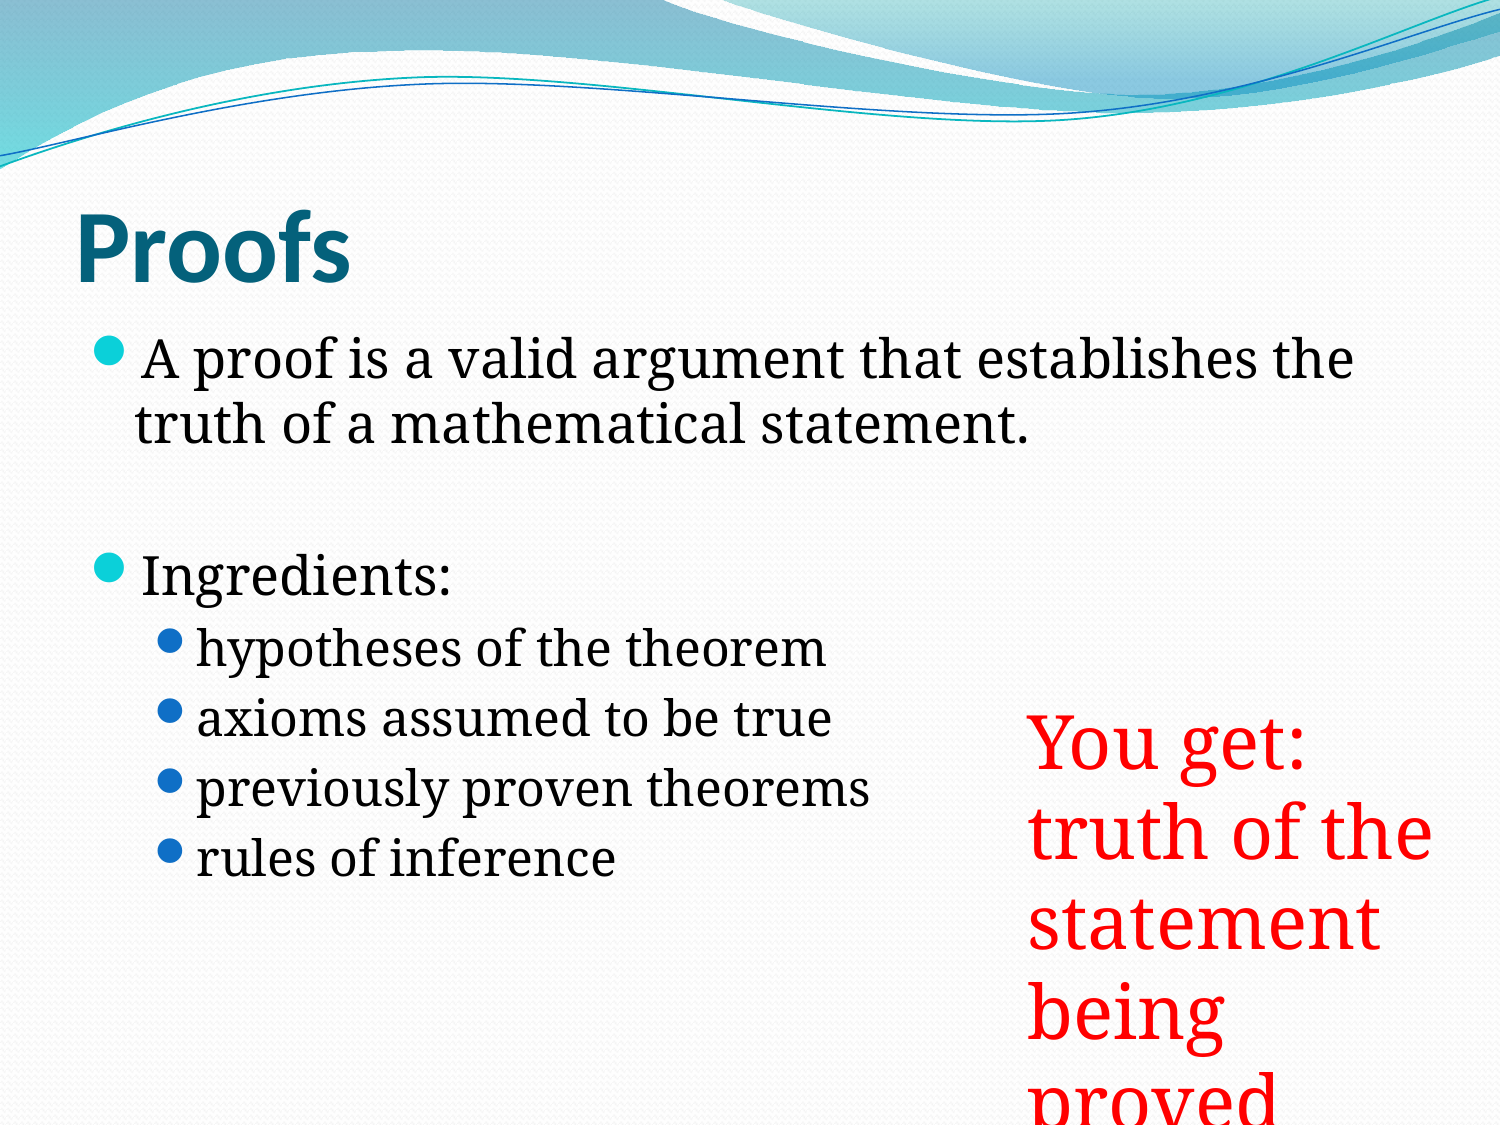

# Proofs
A proof is a valid argument that establishes the truth of a mathematical statement.

Ingredients:
hypotheses of the theorem
axioms assumed to be true
previously proven theorems
rules of inference
You get:
truth of the
statement
being proved